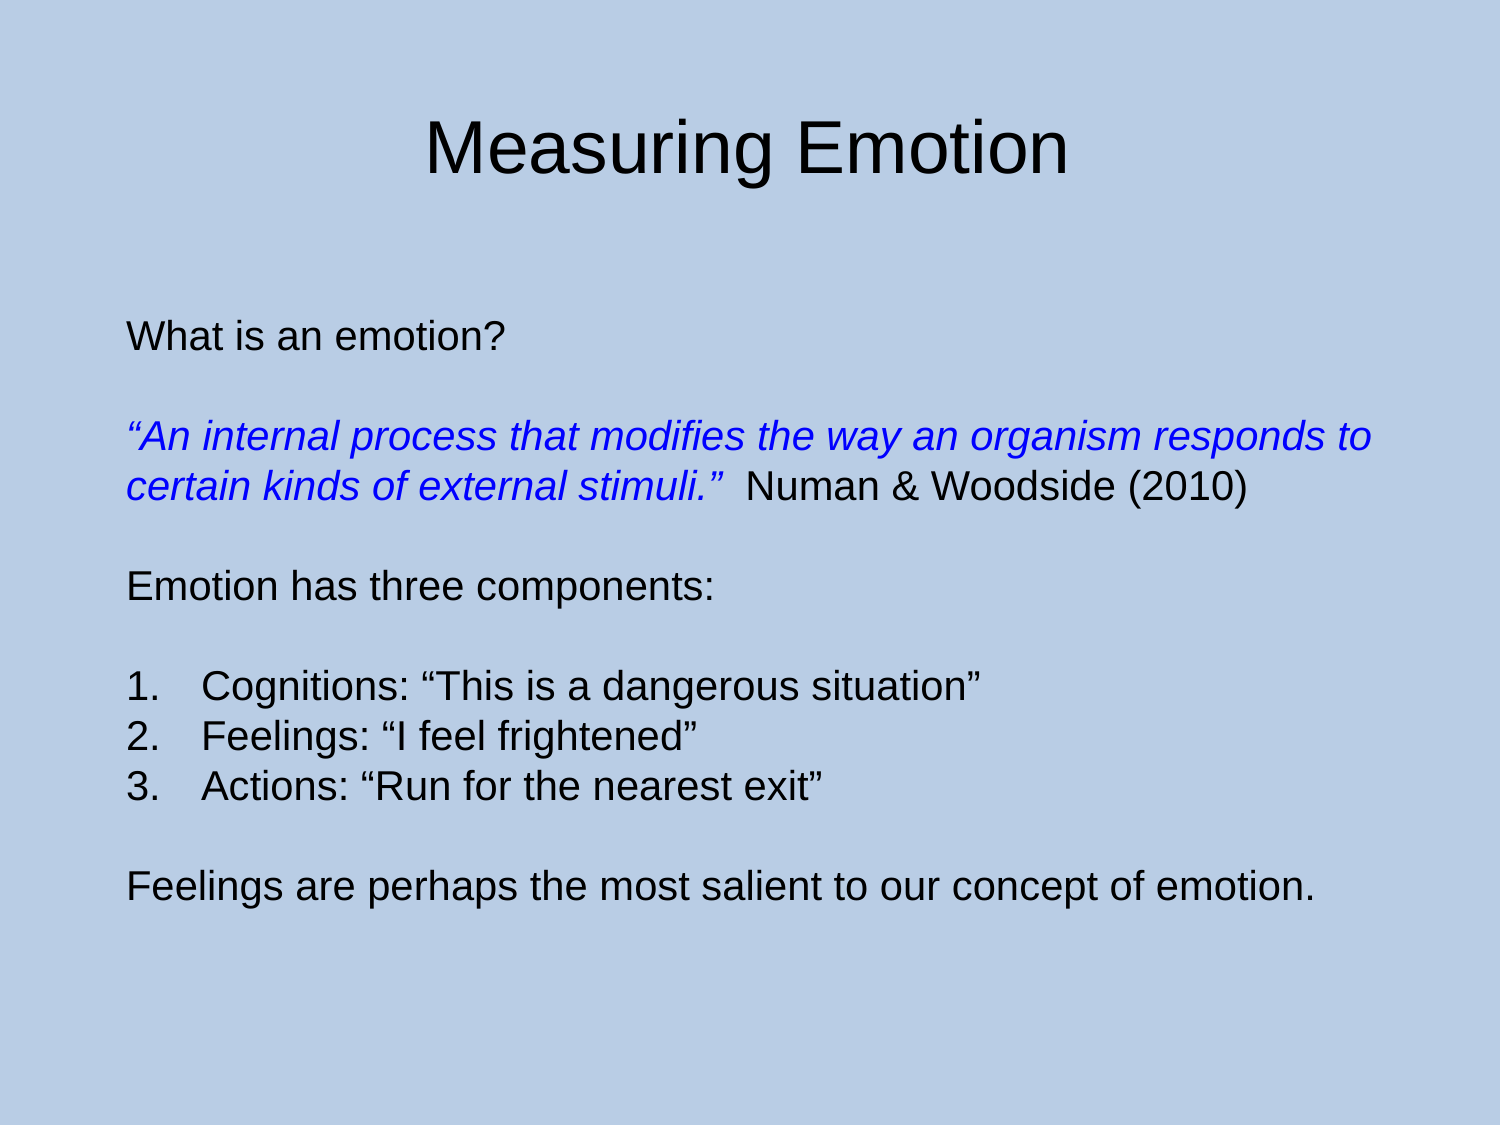

Measuring Emotion
What is an emotion?

“An internal process that modifies the way an organism responds to certain kinds of external stimuli.”  Numan & Woodside (2010)

Emotion has three components:

Cognitions: “This is a dangerous situation”
Feelings: “I feel frightened”
Actions: “Run for the nearest exit”

Feelings are perhaps the most salient to our concept of emotion.